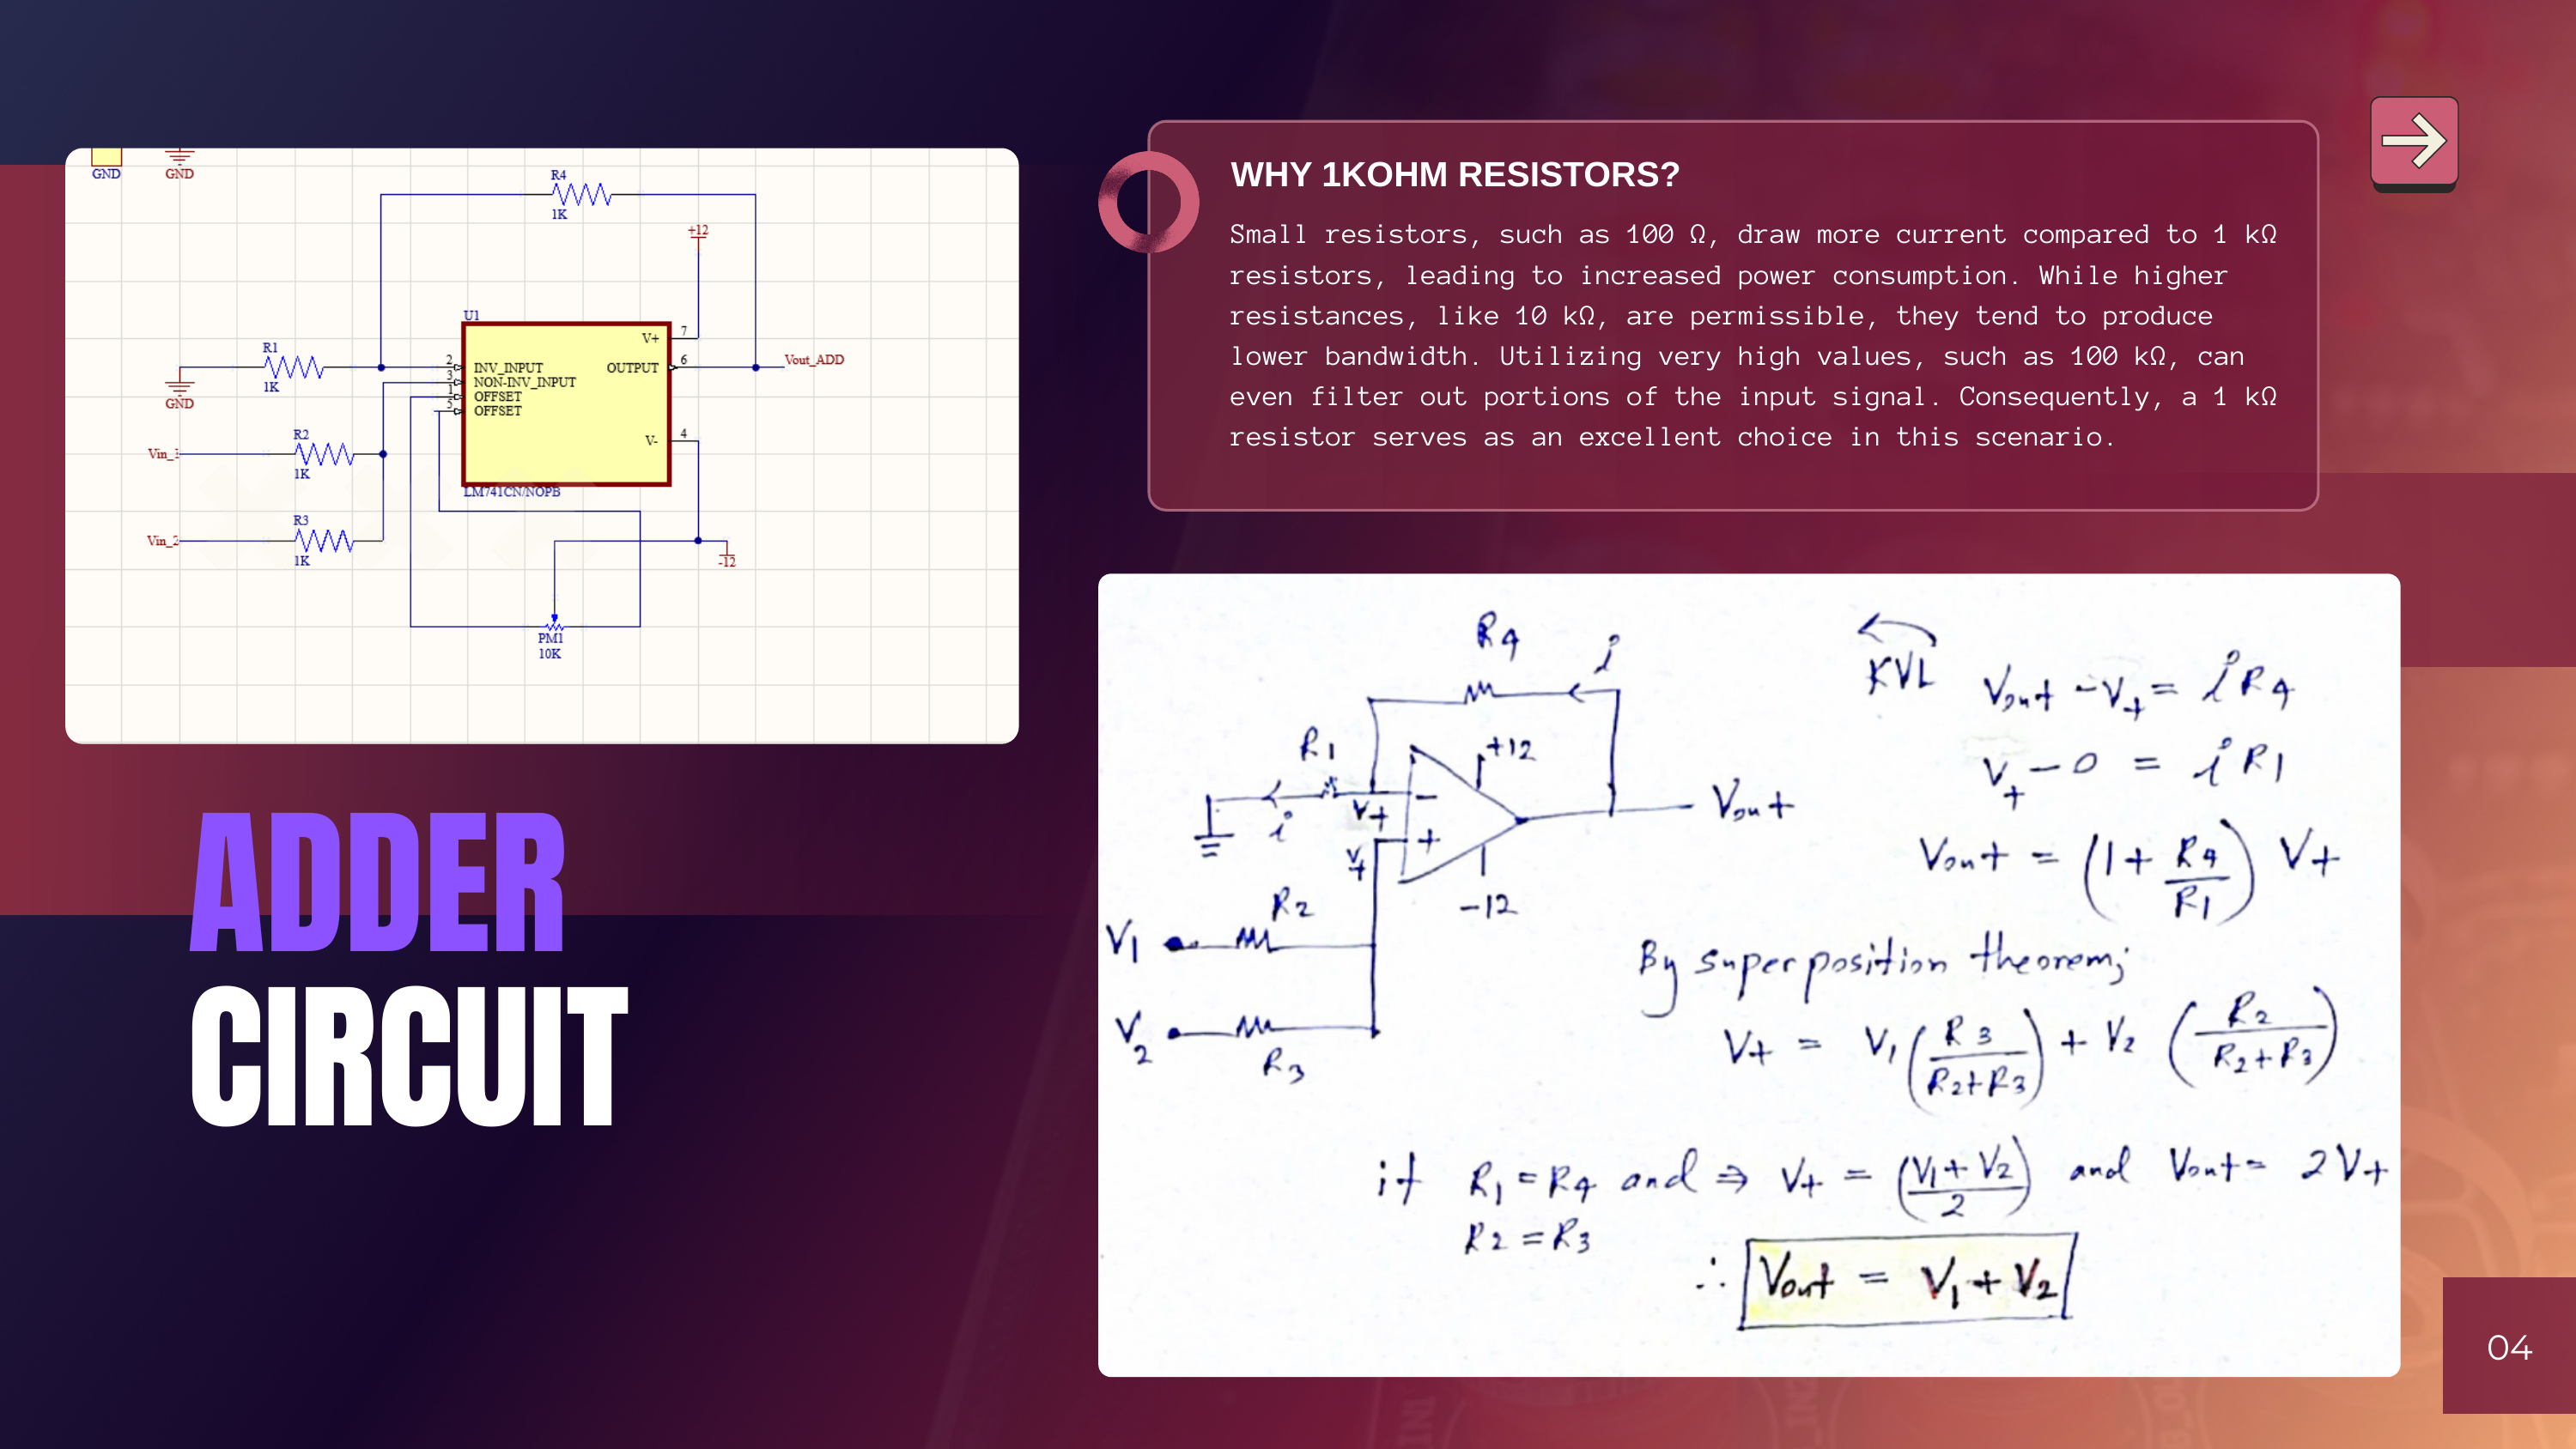

WHY 1KOHM RESISTORS?

Small resistors, such as 100 Ω, draw more current compared to 1 kΩ resistors, leading to increased power consumption. While higher resistances, like 10 kΩ, are permissible, they tend to produce lower bandwidth. Utilizing very high values, such as 100 kΩ, can even filter out portions of the input signal. Consequently, a 1 kΩ resistor serves as an excellent choice in this scenario.

ADDER
CIRCUIT

04